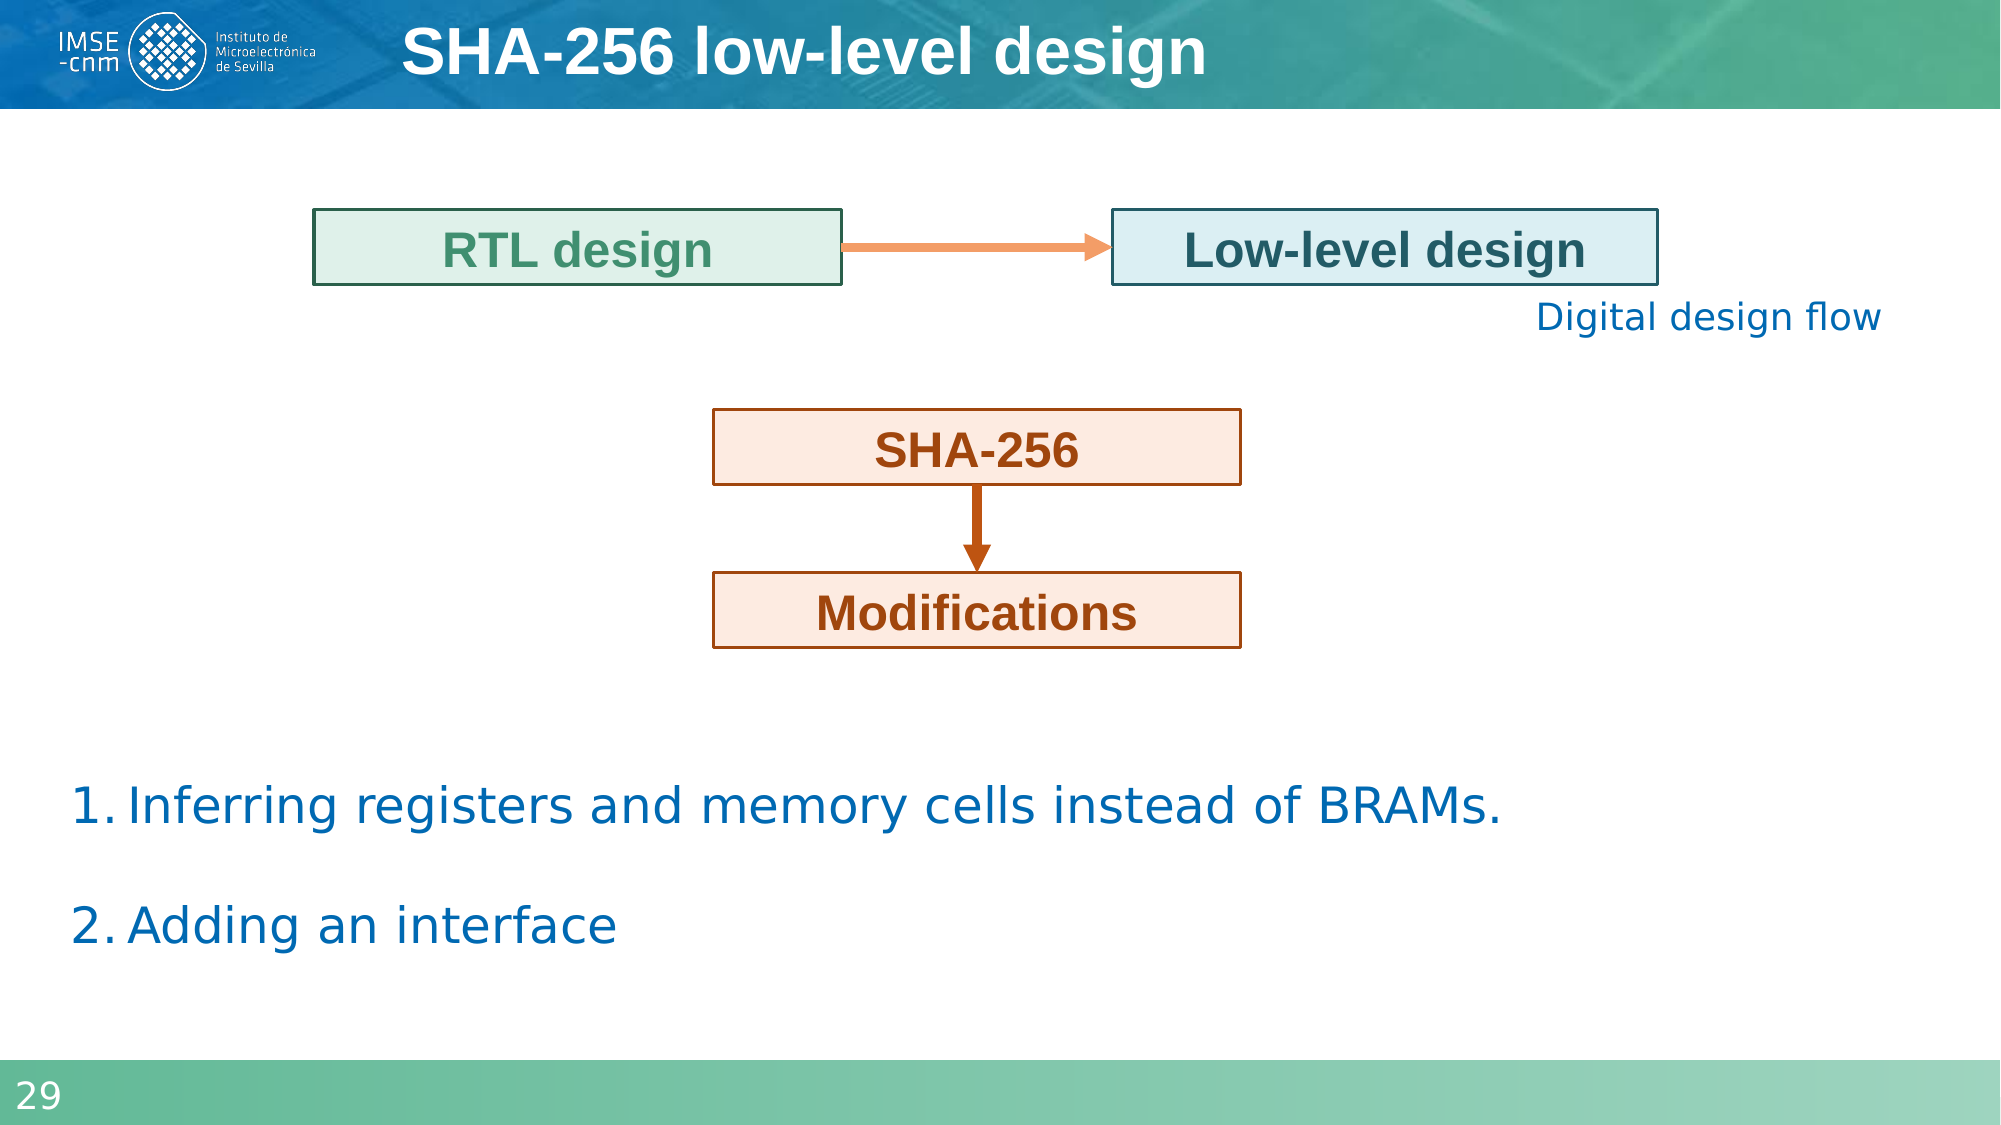

SHA-256 low-level design
Low-level design
RTL design
Digital design flow
SHA-256
Modifications
Inferring registers and memory cells instead of BRAMs.
Adding an interface

29